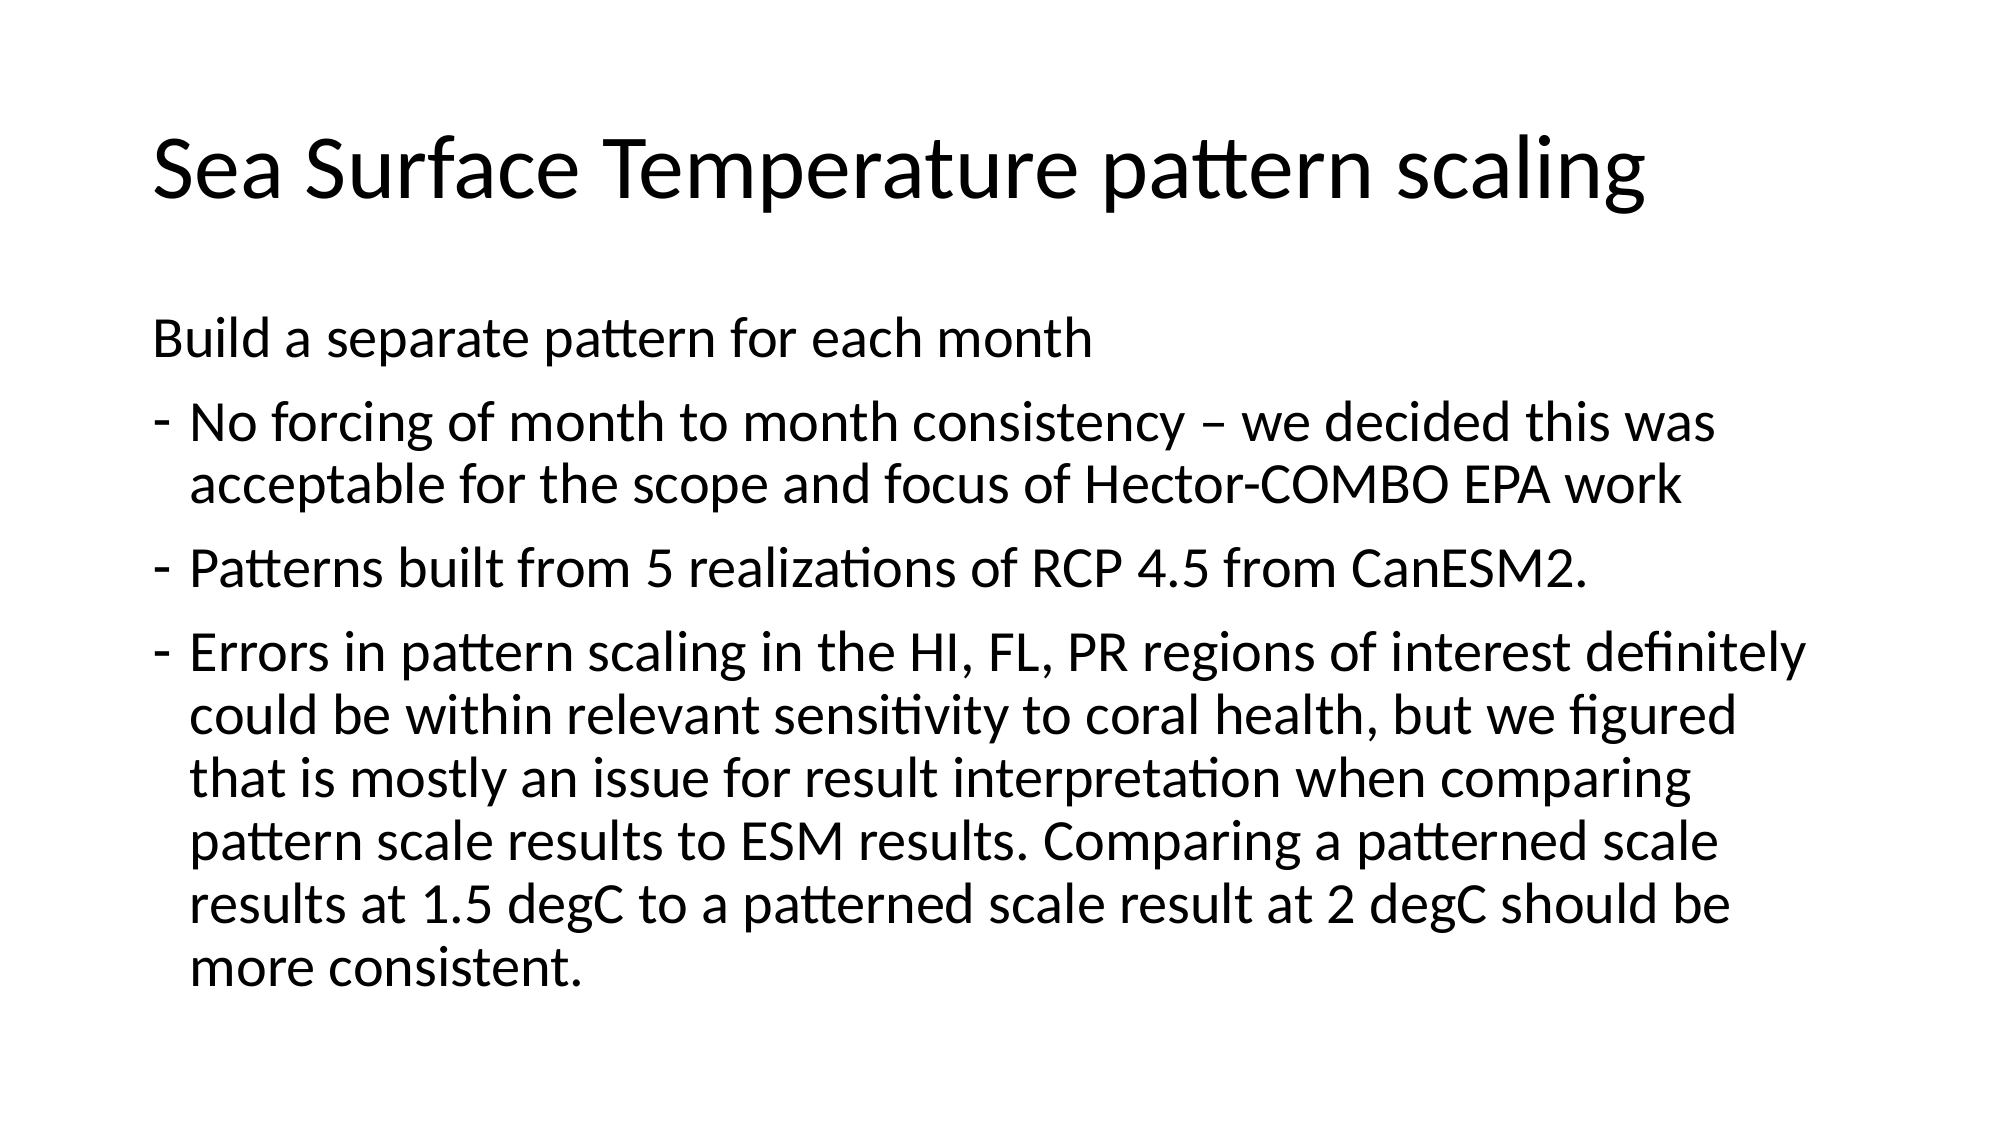

# Sea Surface Temperature pattern scaling
Build a separate pattern for each month
No forcing of month to month consistency – we decided this was acceptable for the scope and focus of Hector-COMBO EPA work
Patterns built from 5 realizations of RCP 4.5 from CanESM2.
Errors in pattern scaling in the HI, FL, PR regions of interest definitely could be within relevant sensitivity to coral health, but we figured that is mostly an issue for result interpretation when comparing pattern scale results to ESM results. Comparing a patterned scale results at 1.5 degC to a patterned scale result at 2 degC should be more consistent.